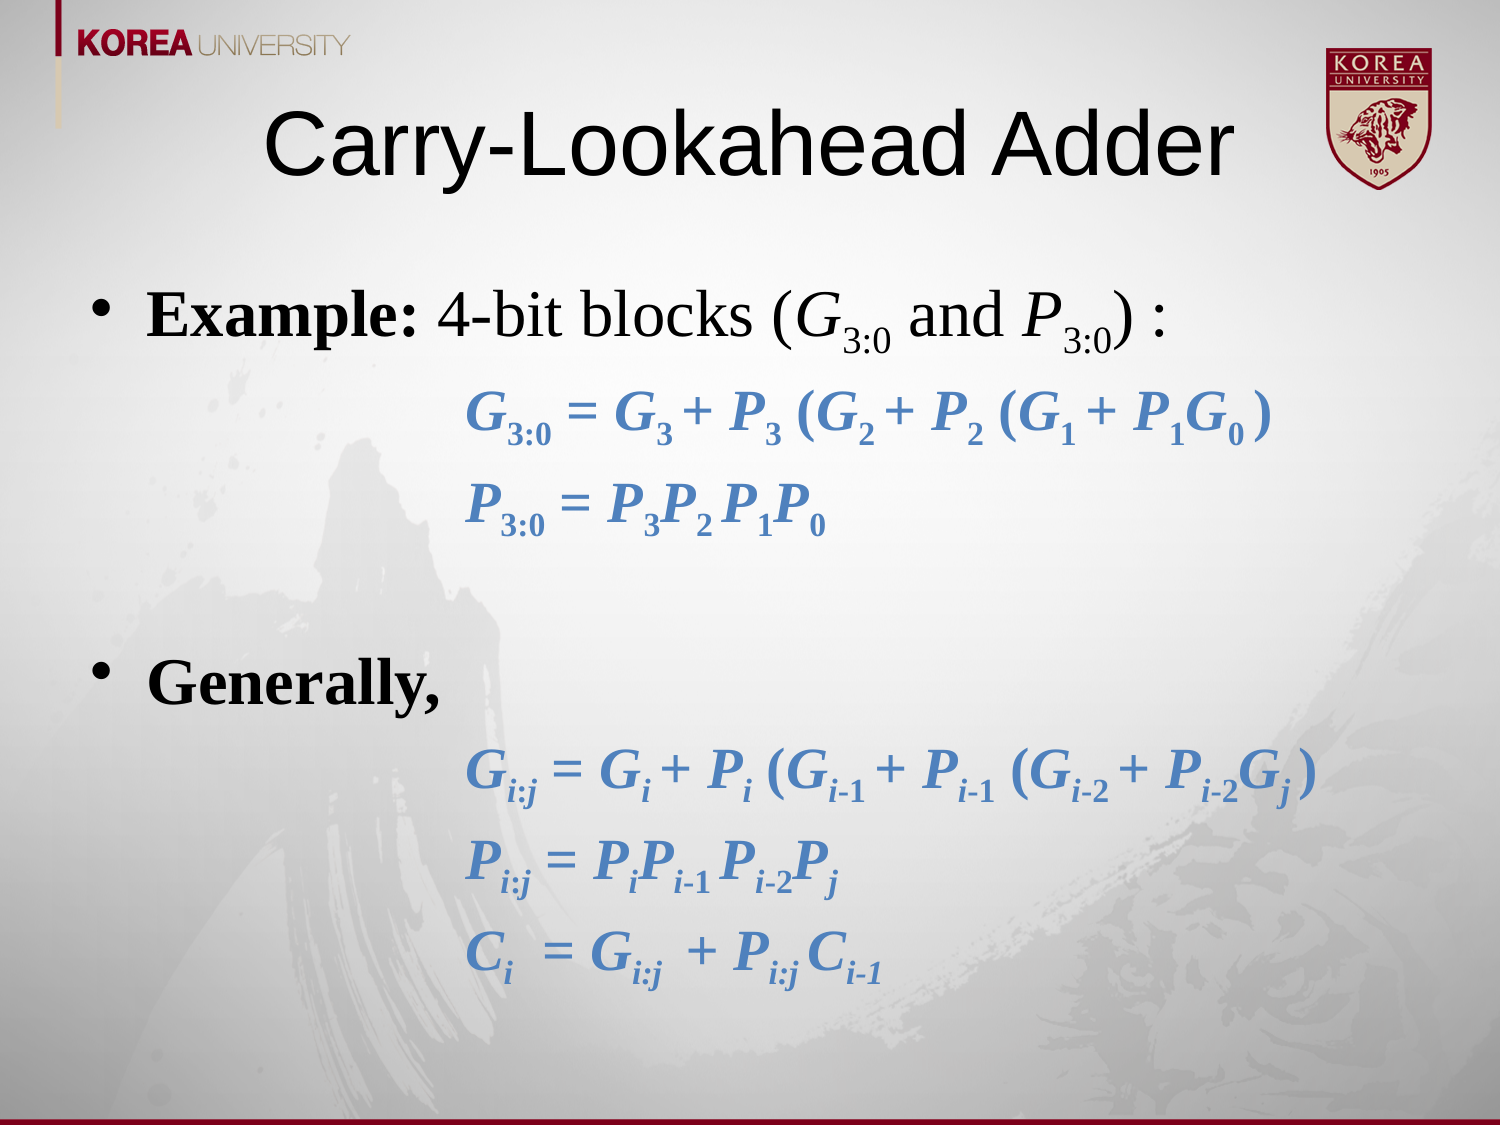

# Carry-Lookahead Adder
Example: 4-bit blocks (G3:0 and P3:0) :
		G3:0 = G3 + P3 (G2 + P2 (G1 + P1G0 )
	     	P3:0 = P3P2 P1P0

Generally,
		Gi:j = Gi + Pi (Gi-1 + Pi-1 (Gi-2 + Pi-2Gj )
	     	Pi:j = PiPi-1 Pi-2Pj
		Ci  = Gi:j  + Pi:j Ci-1